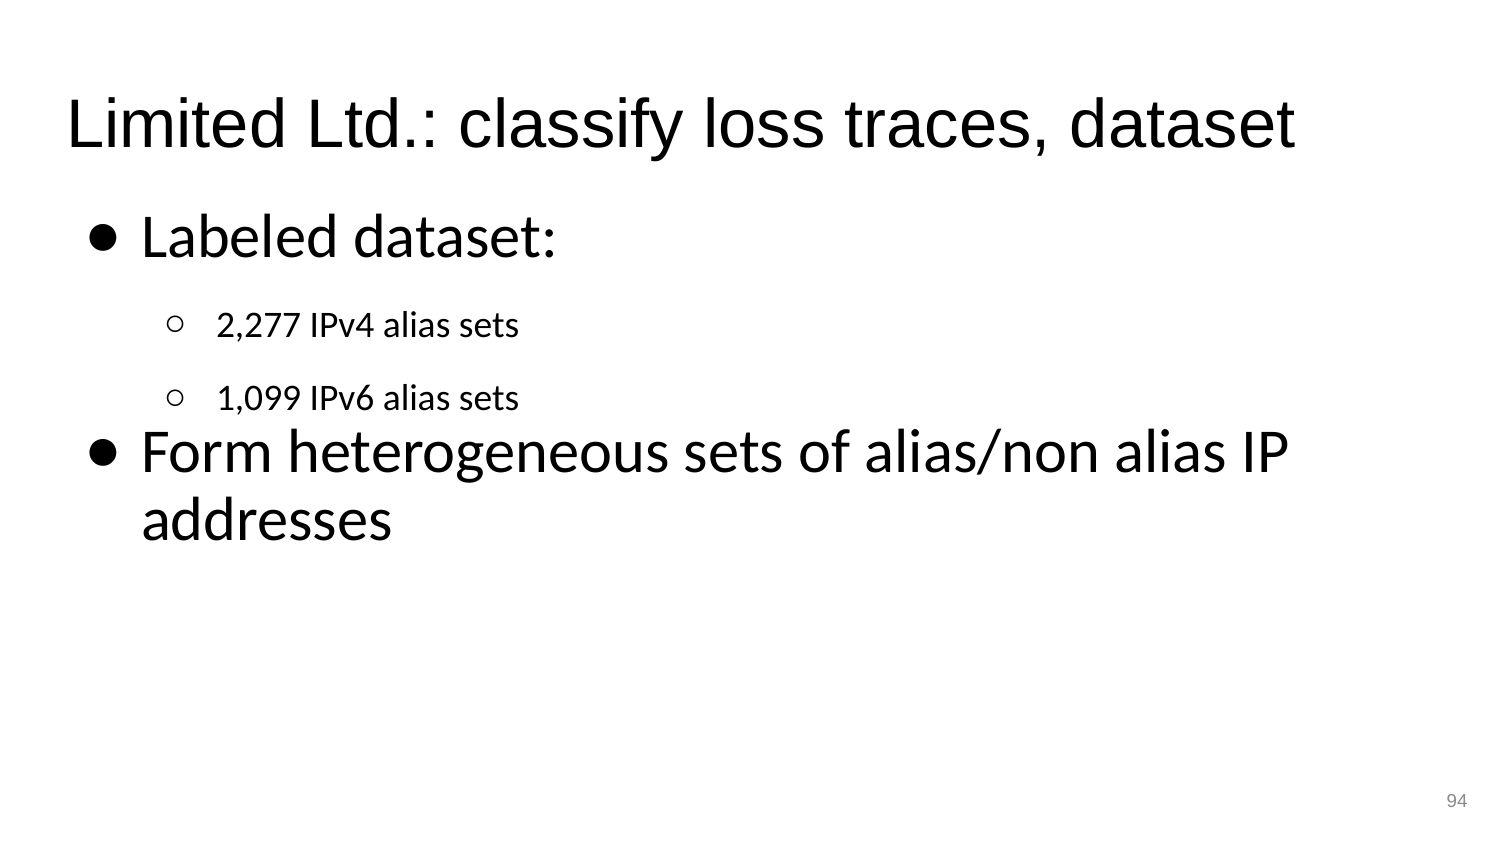

# Limited Ltd.: classify loss traces, dataset
Labeled dataset:
2,277 IPv4 alias sets
1,099 IPv6 alias sets
Form heterogeneous sets of alias/non alias IP addresses

94